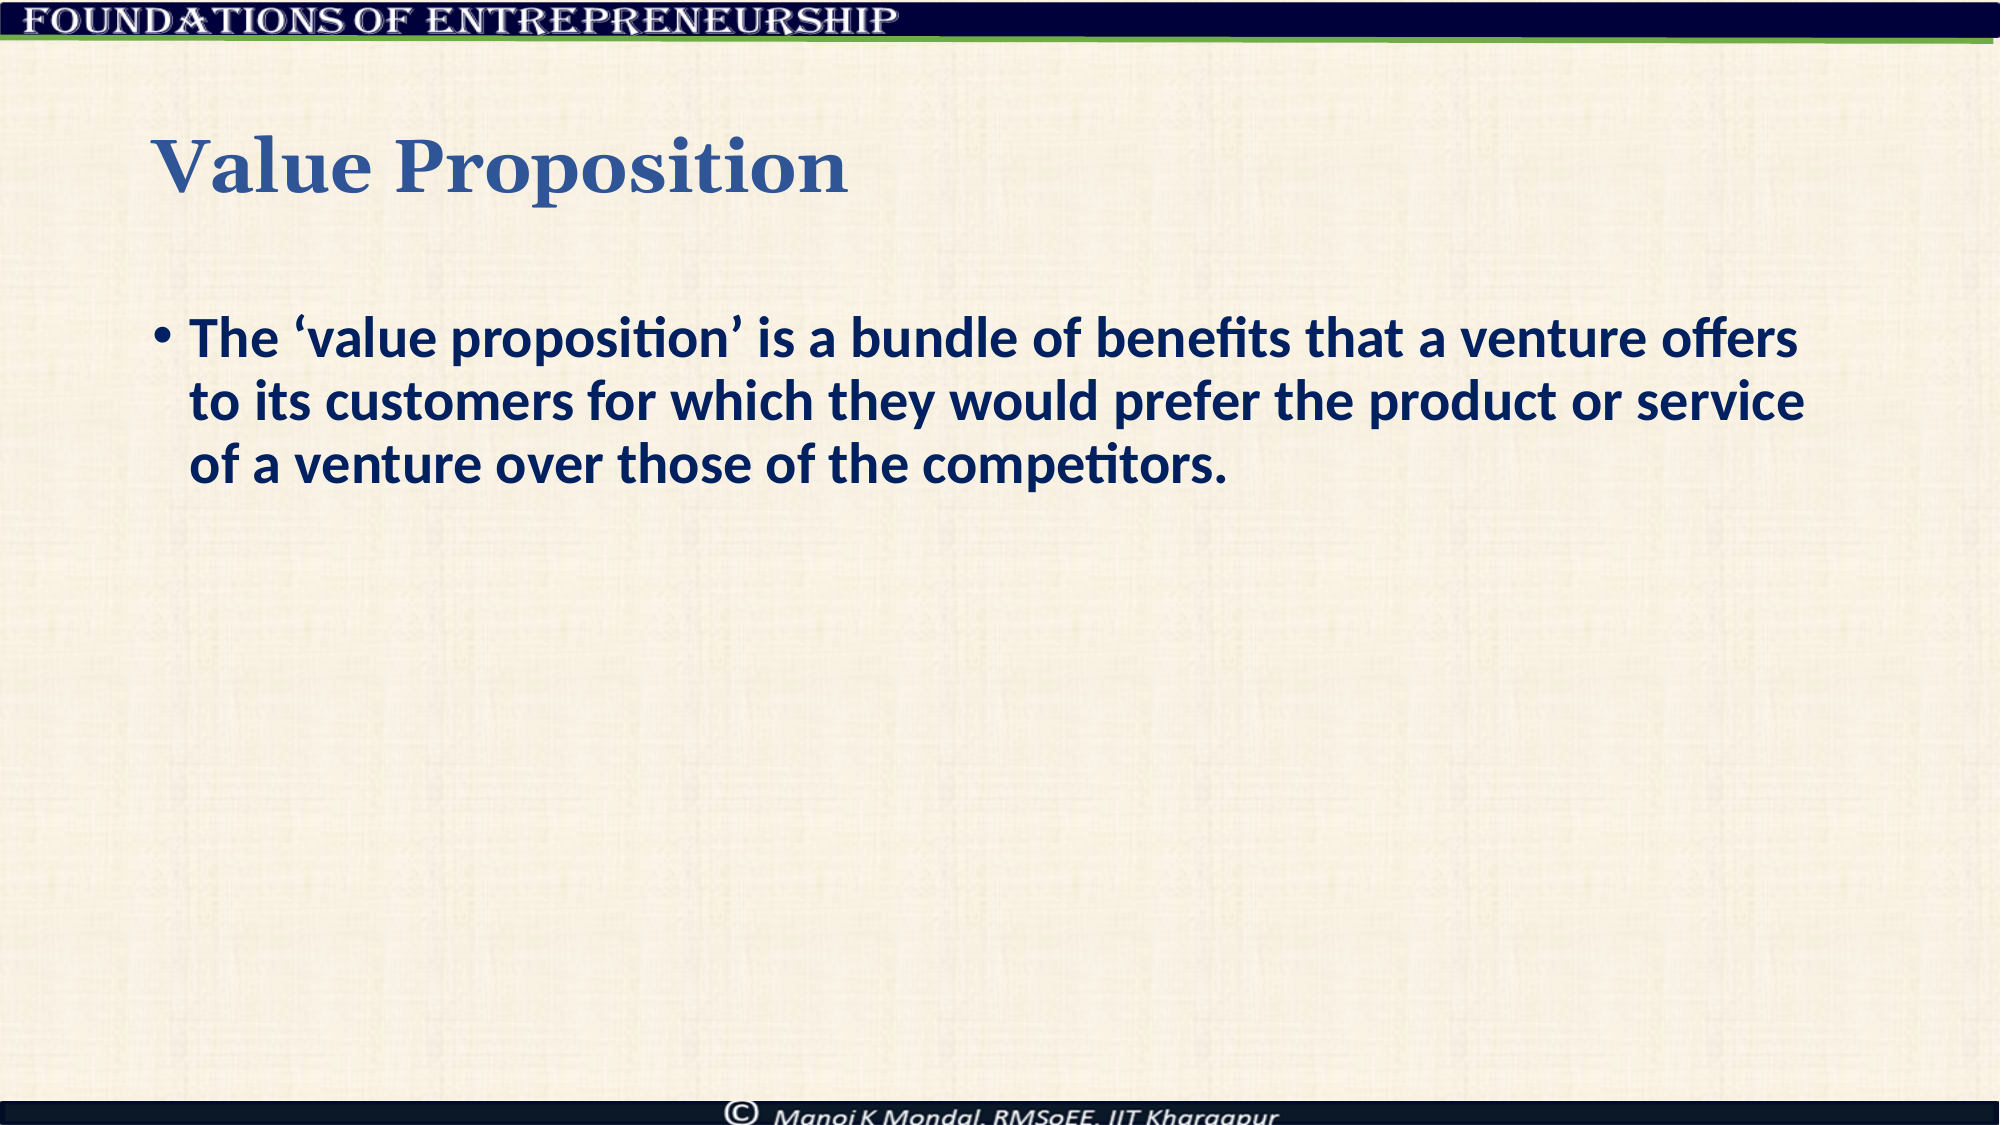

# Value Proposition
The ‘value proposition’ is a bundle of benefits that a venture offers to its customers for which they would prefer the product or service of a venture over those of the competitors.